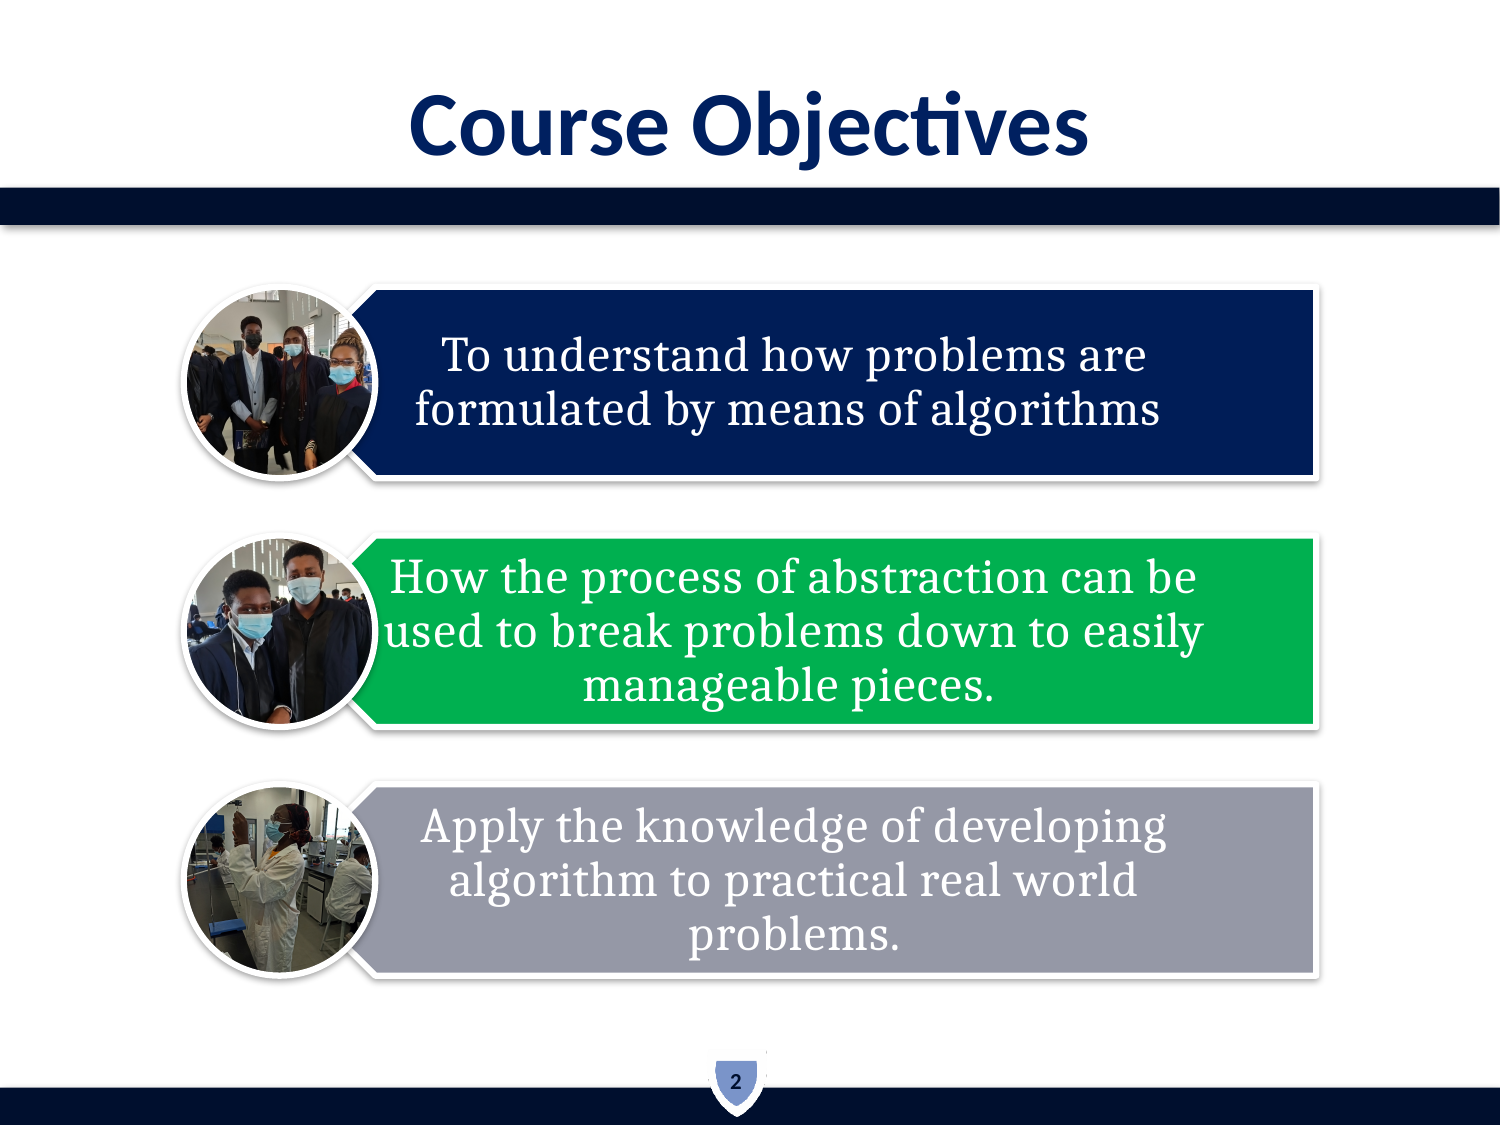

# Course Objectives
To understand how problems are formulated by means of algorithms
How the process of abstraction can be used to break problems down to easily manageable pieces.
Apply the knowledge of developing algorithm to practical real world problems.
2